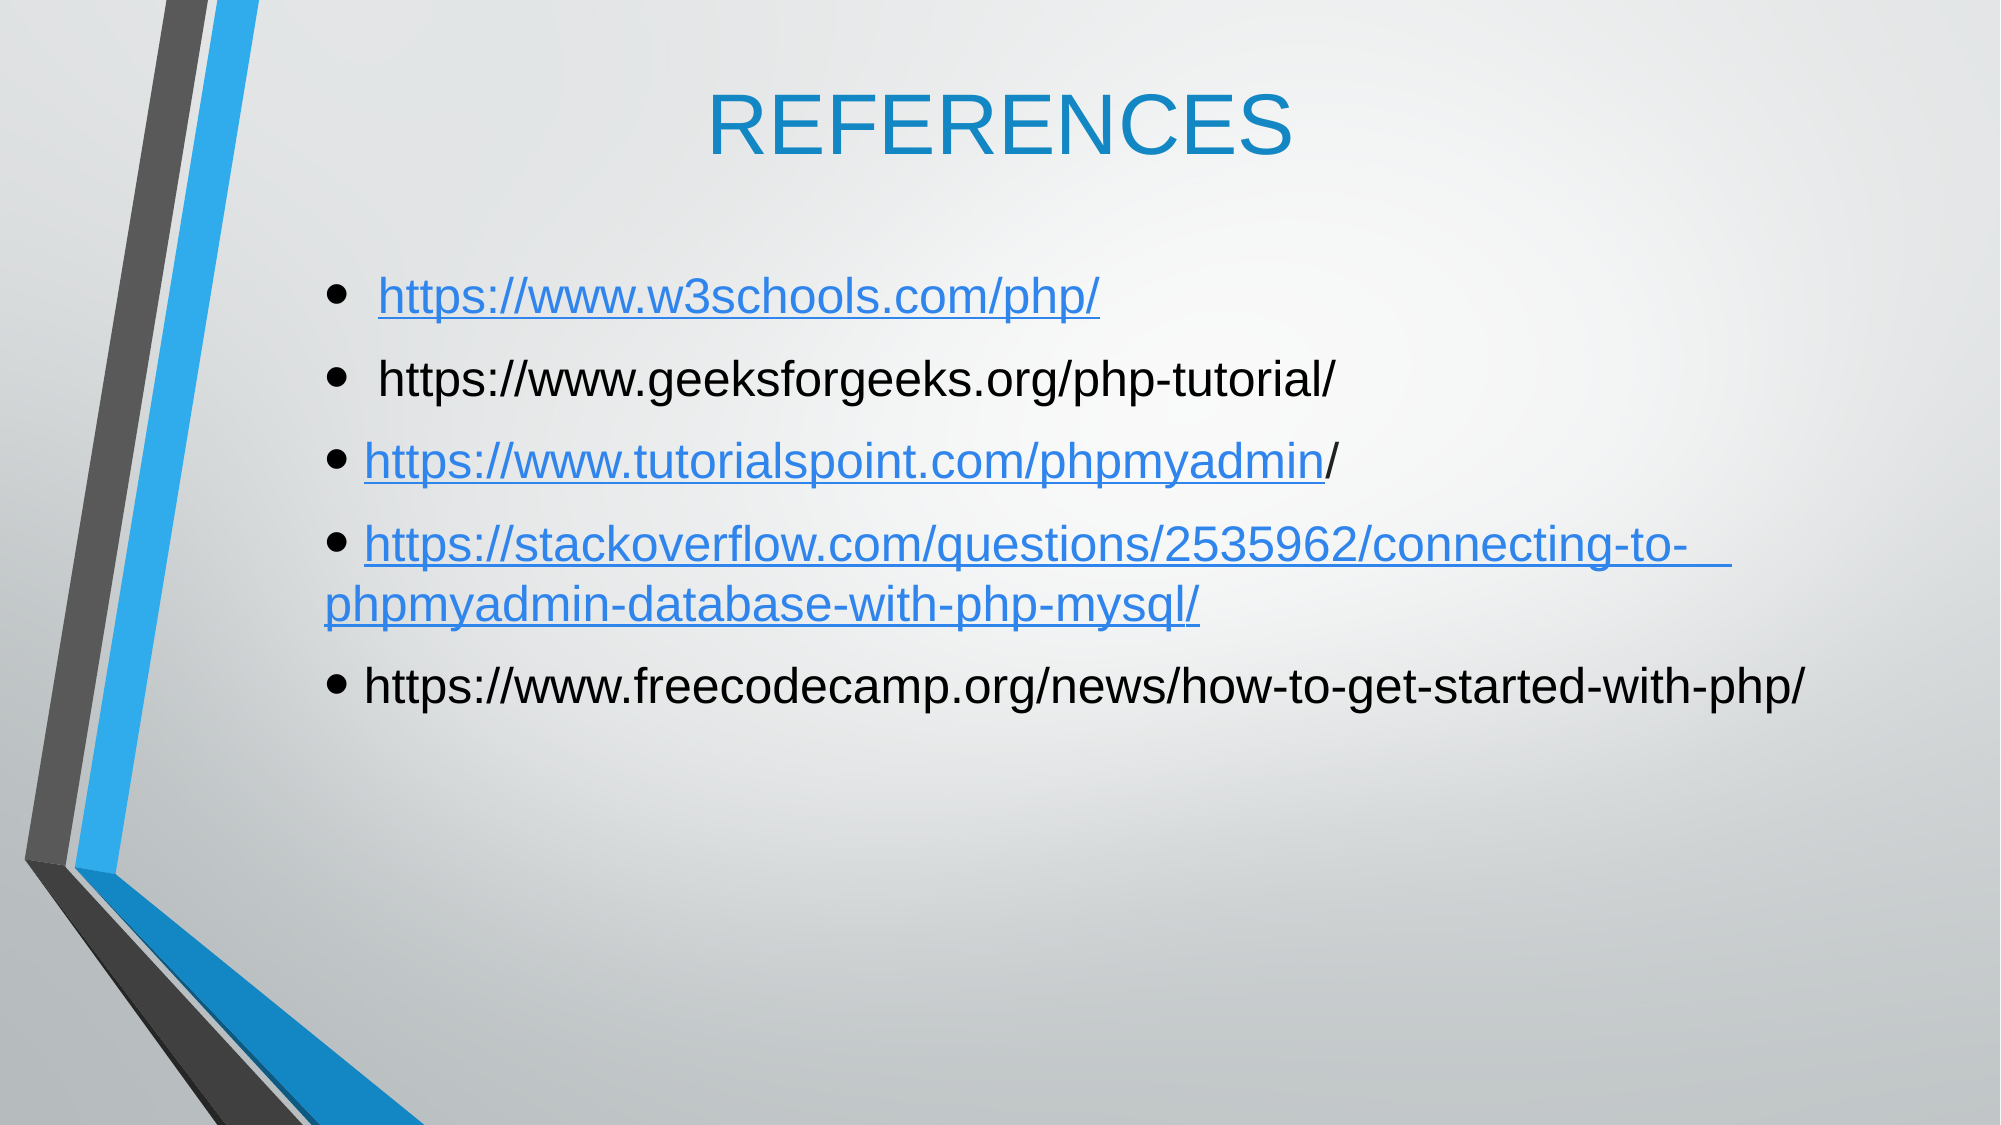

REFERENCES
  https://www.w3schools.com/php/
  https://www.geeksforgeeks.org/php-tutorial/
 https://www.tutorialspoint.com/phpmyadmin/
 https://stackoverflow.com/questions/2535962/connecting-to-   phpmyadmin-database-with-php-mysql/
 https://www.freecodecamp.org/news/how-to-get-started-with-php/